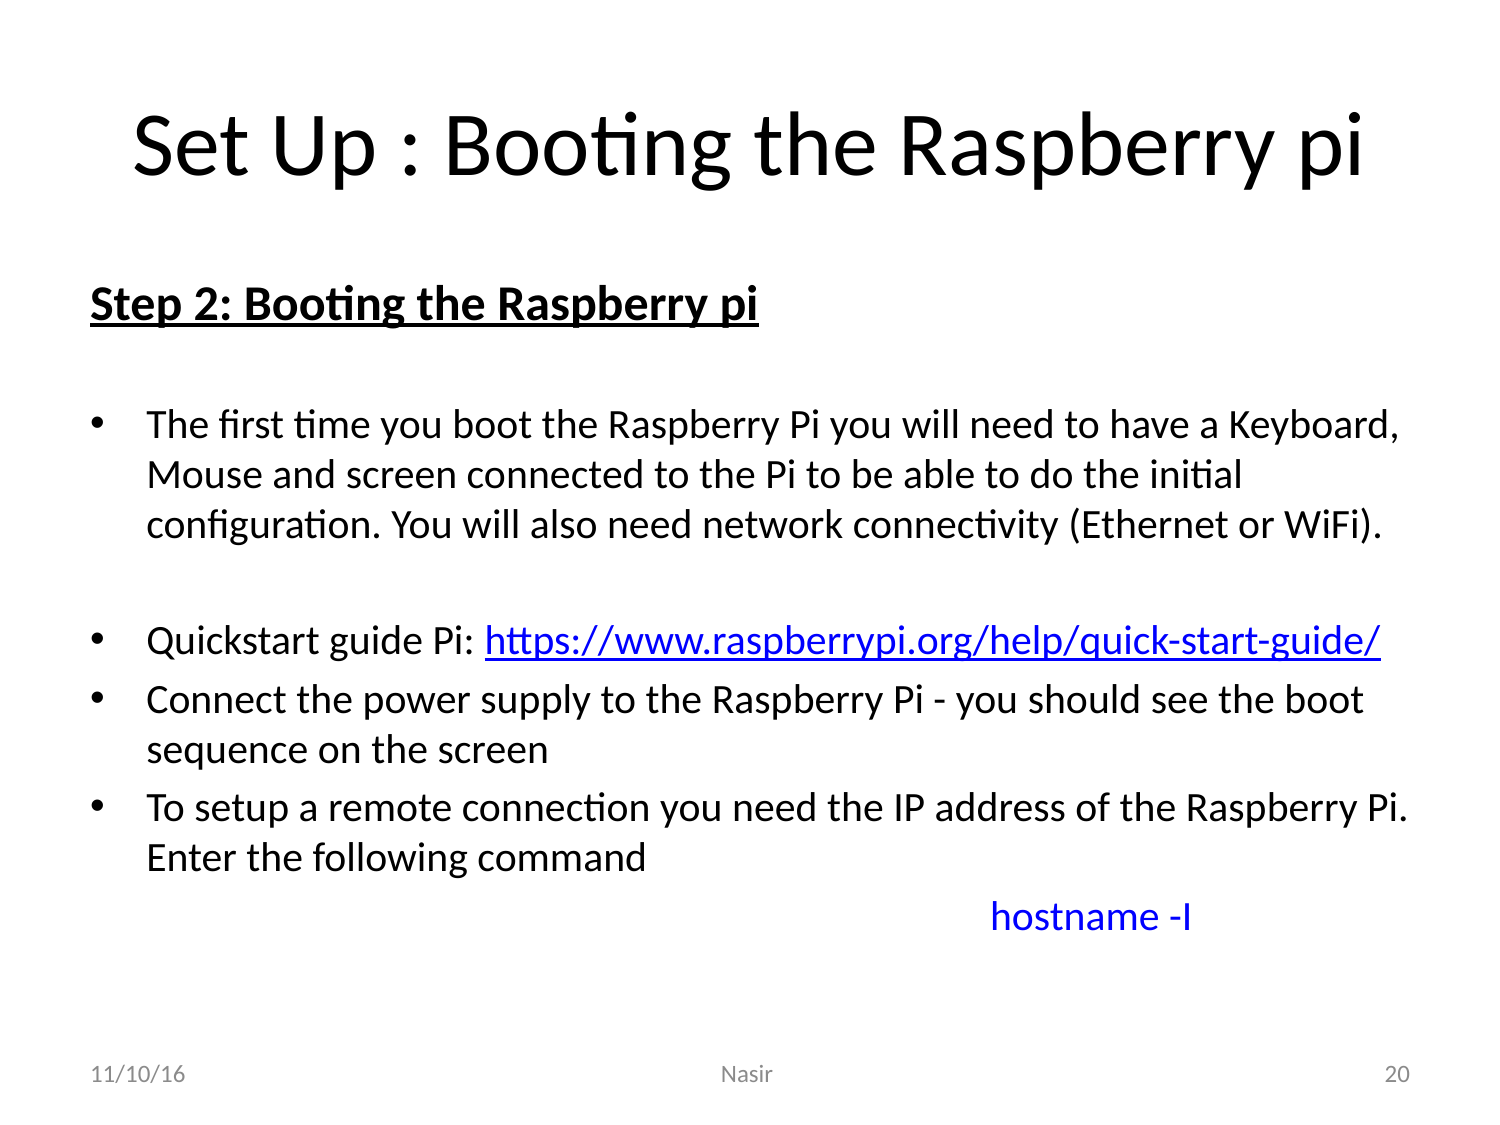

# Set Up : Booting the Raspberry pi
Step 2: Booting the Raspberry pi

The first time you boot the Raspberry Pi you will need to have a Keyboard, Mouse and screen connected to the Pi to be able to do the initial configuration. You will also need network connectivity (Ethernet or WiFi).

Quickstart guide Pi: https://www.raspberrypi.org/help/quick-start-guide/
Connect the power supply to the Raspberry Pi - you should see the boot sequence on the screen
To setup a remote connection you need the IP address of the Raspberry Pi. Enter the following command
						hostname -I
11/10/16
Nasir
20